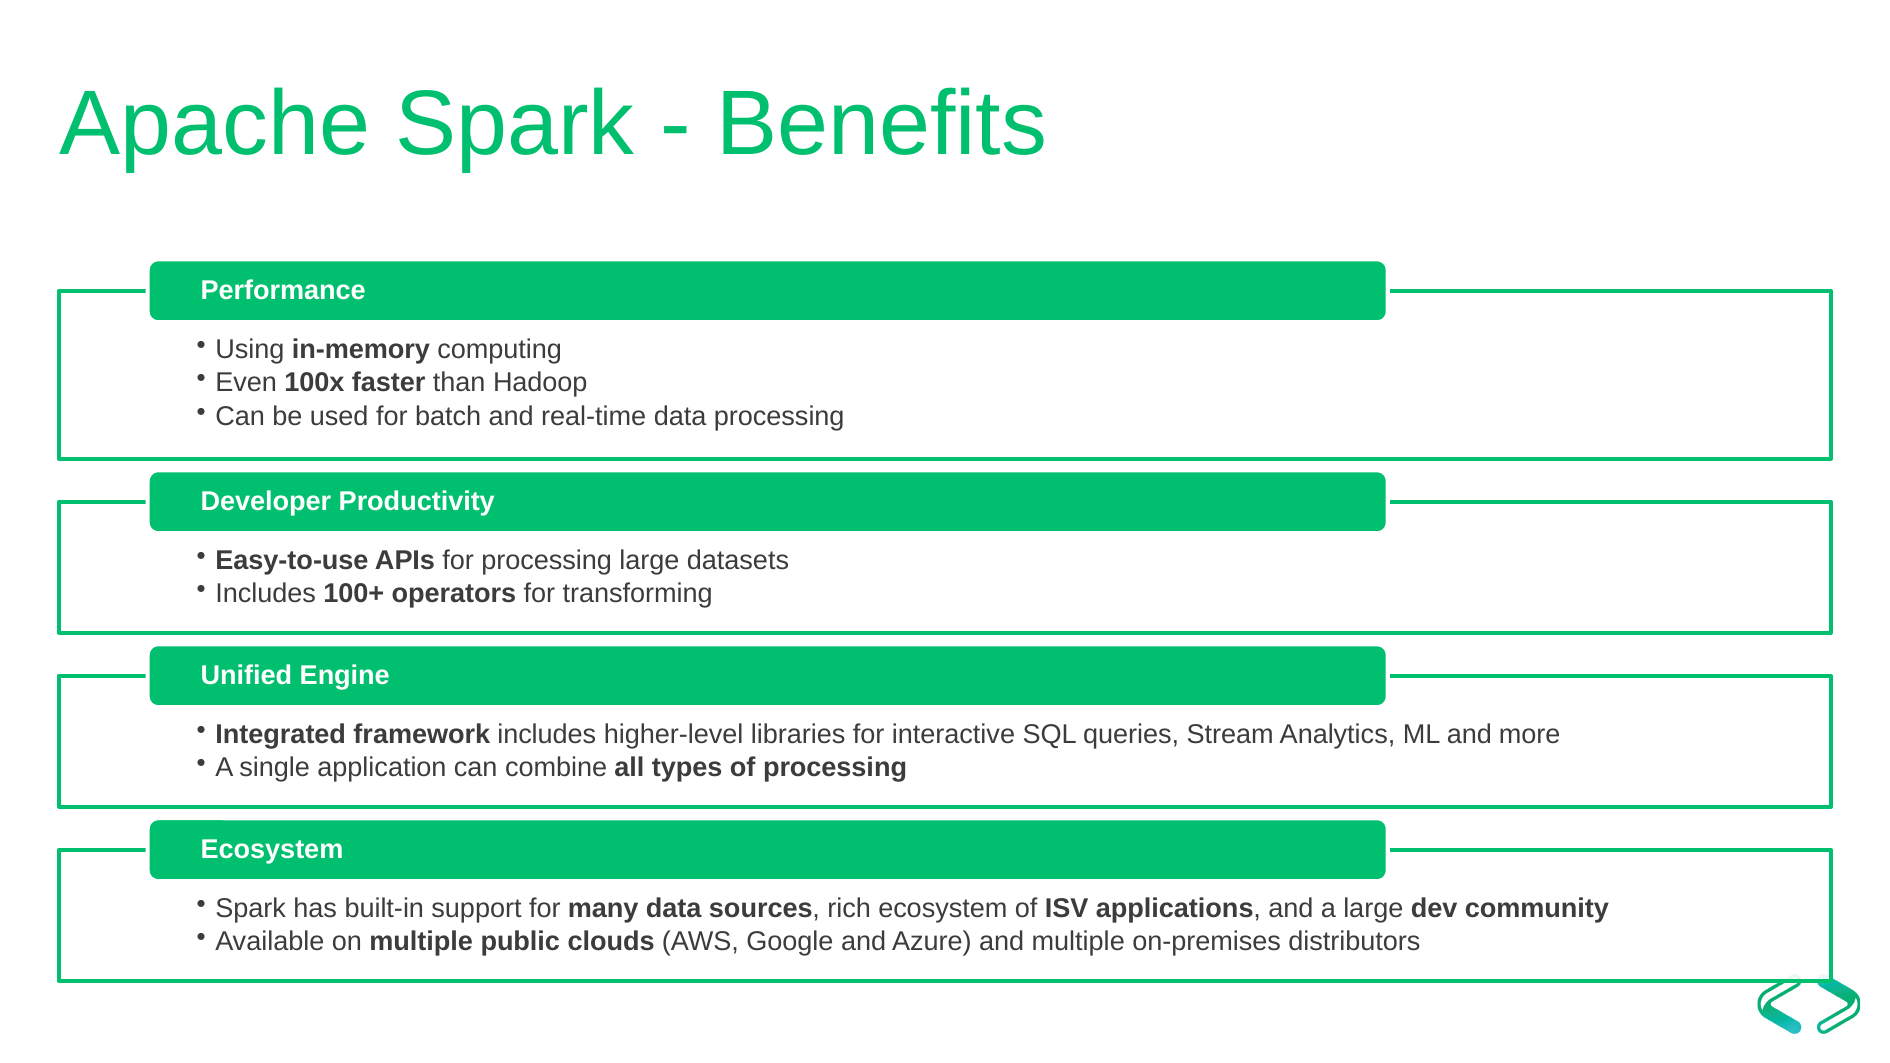

# Apache Spark - Benefits
Using in-memory computing
Even 100x faster than Hadoop
Can be used for batch and real-time data processing
Performance
Easy-to-use APIs for processing large datasets
Includes 100+ operators for transforming
Developer Productivity
Integrated framework includes higher-level libraries for interactive SQL queries, Stream Analytics, ML and more
A single application can combine all types of processing
Unified Engine
Spark has built-in support for many data sources, rich ecosystem of ISV applications, and a large dev community
Available on multiple public clouds (AWS, Google and Azure) and multiple on-premises distributors
Ecosystem